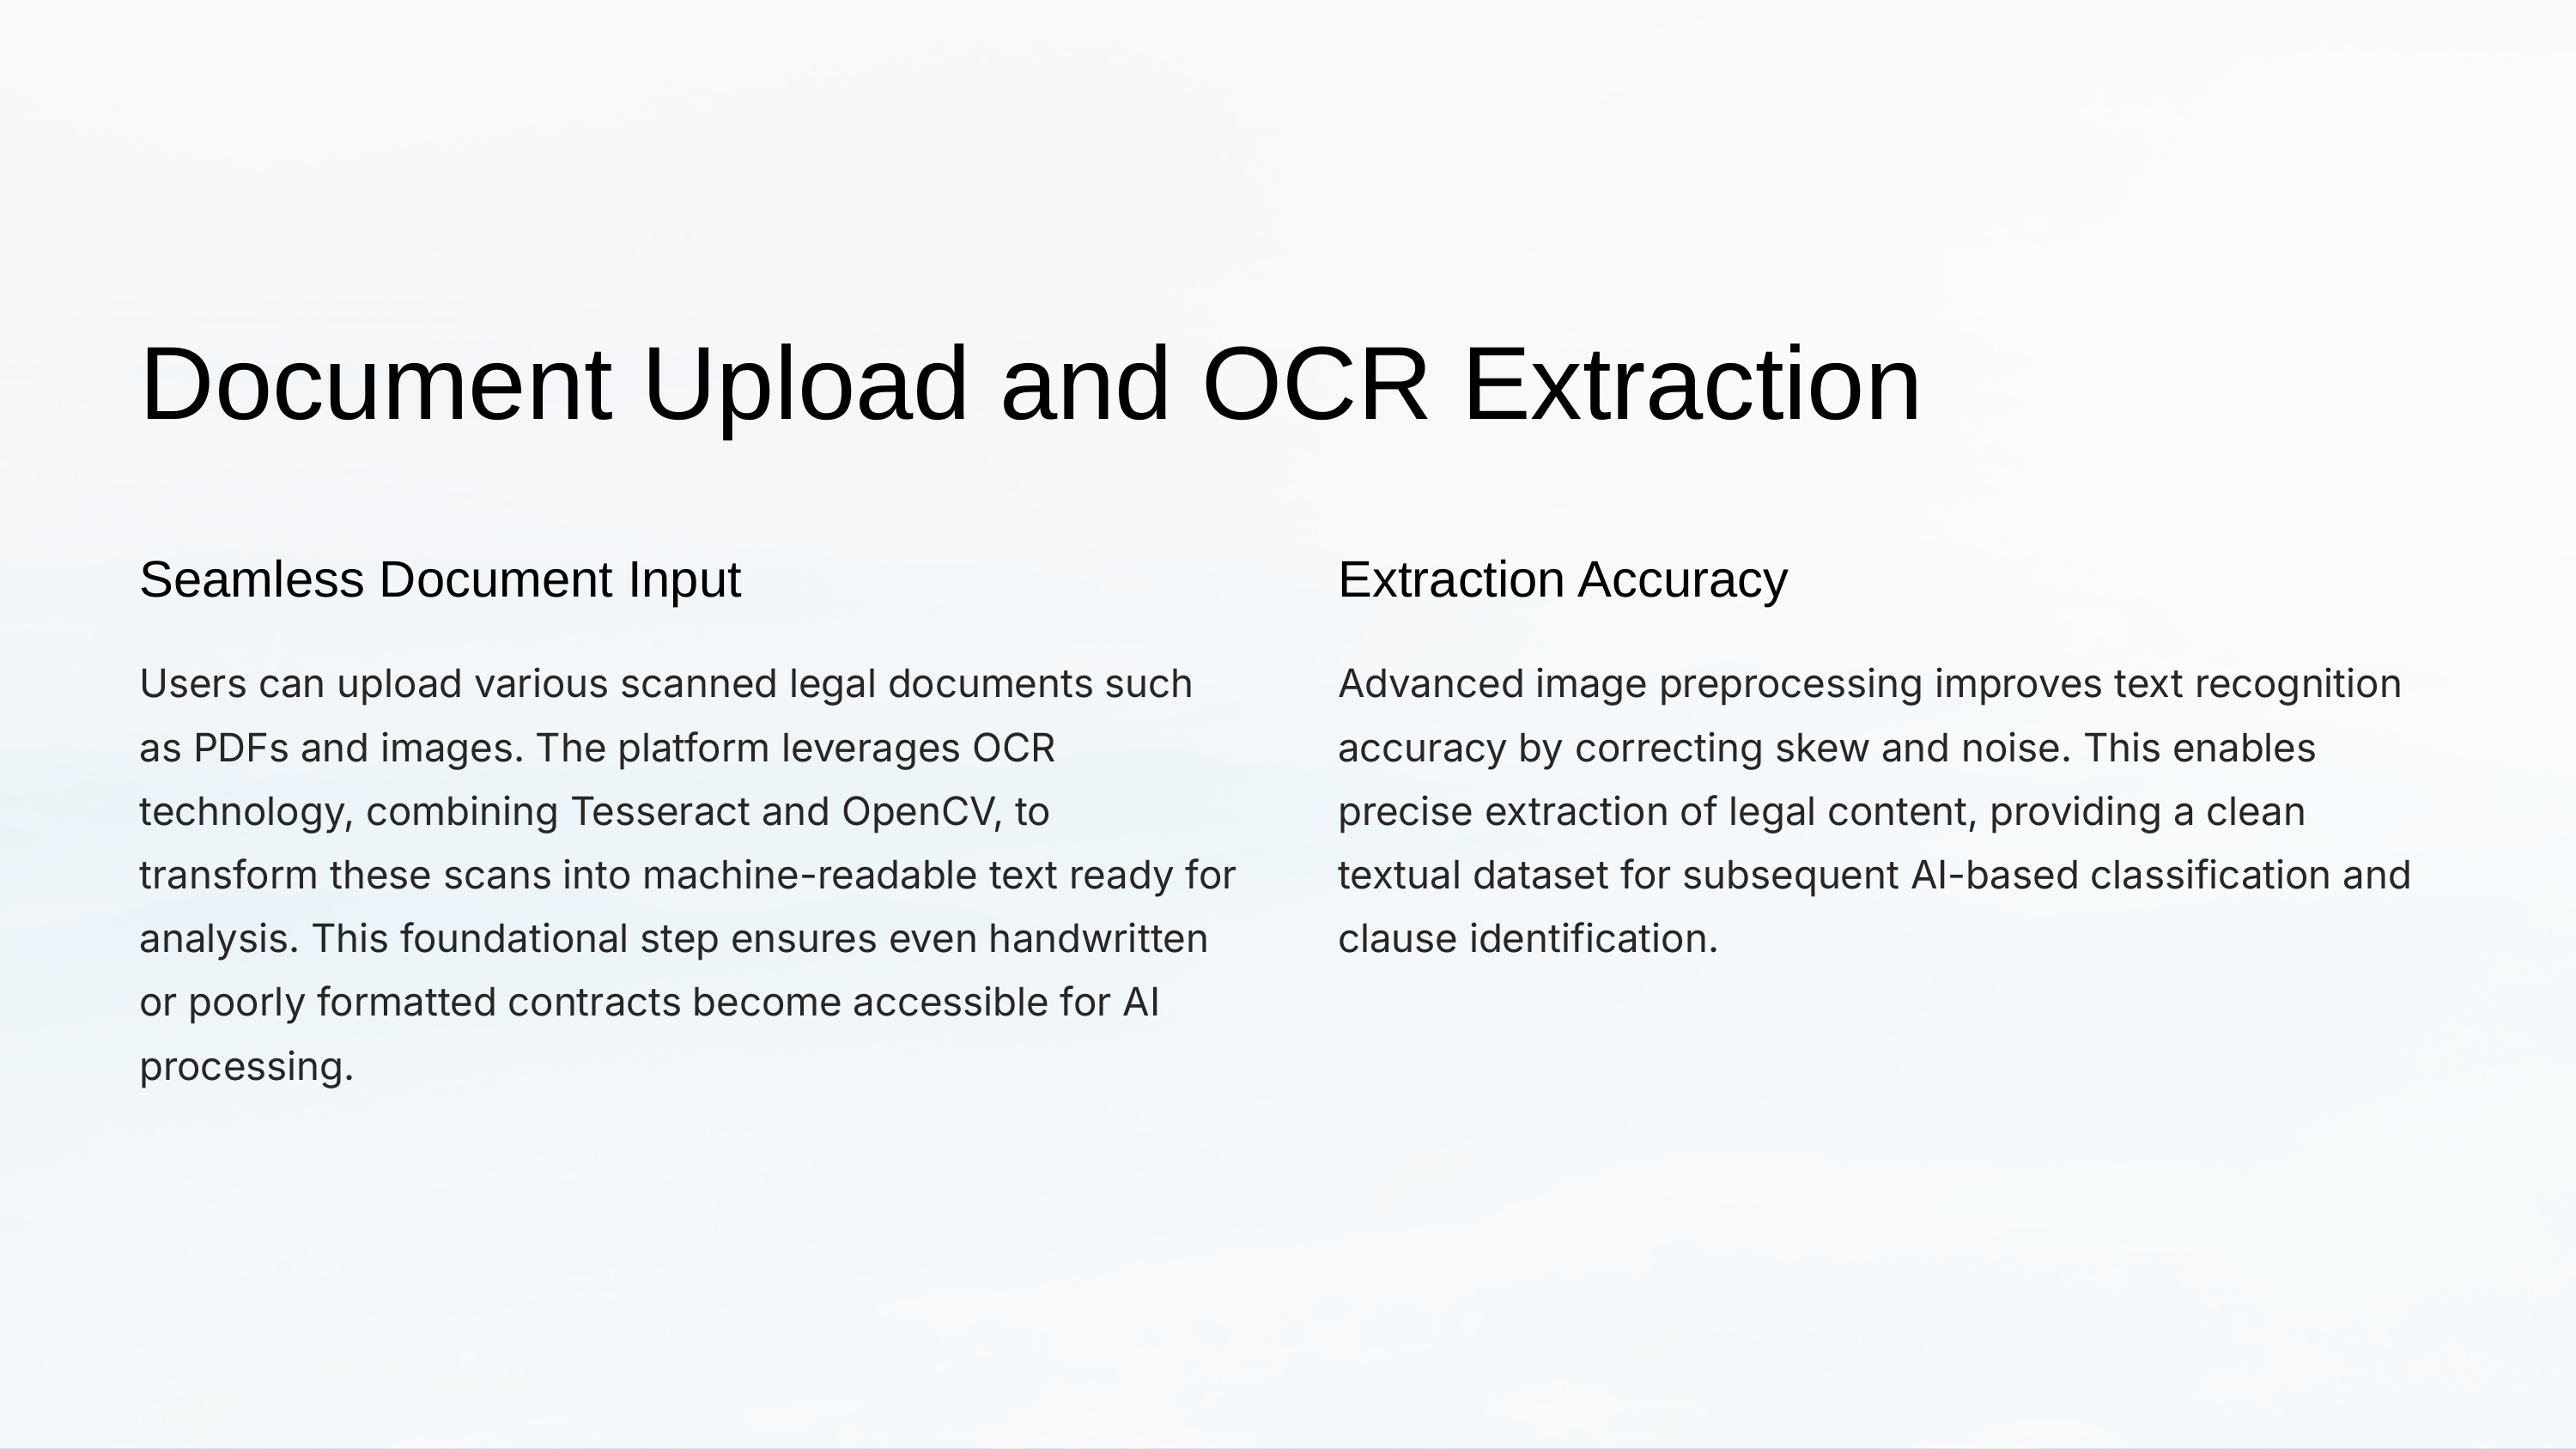

Document Upload and OCR Extraction

Seamless Document Input

Extraction Accuracy

Users can upload various scanned legal documents such as PDFs and images. The platform leverages OCR technology, combining Tesseract and OpenCV, to transform these scans into machine-readable text ready for analysis. This foundational step ensures even handwritten or poorly formatted contracts become accessible for AI processing.

Advanced image preprocessing improves text recognition accuracy by correcting skew and noise. This enables precise extraction of legal content, providing a clean textual dataset for subsequent AI-based classification and clause identification.